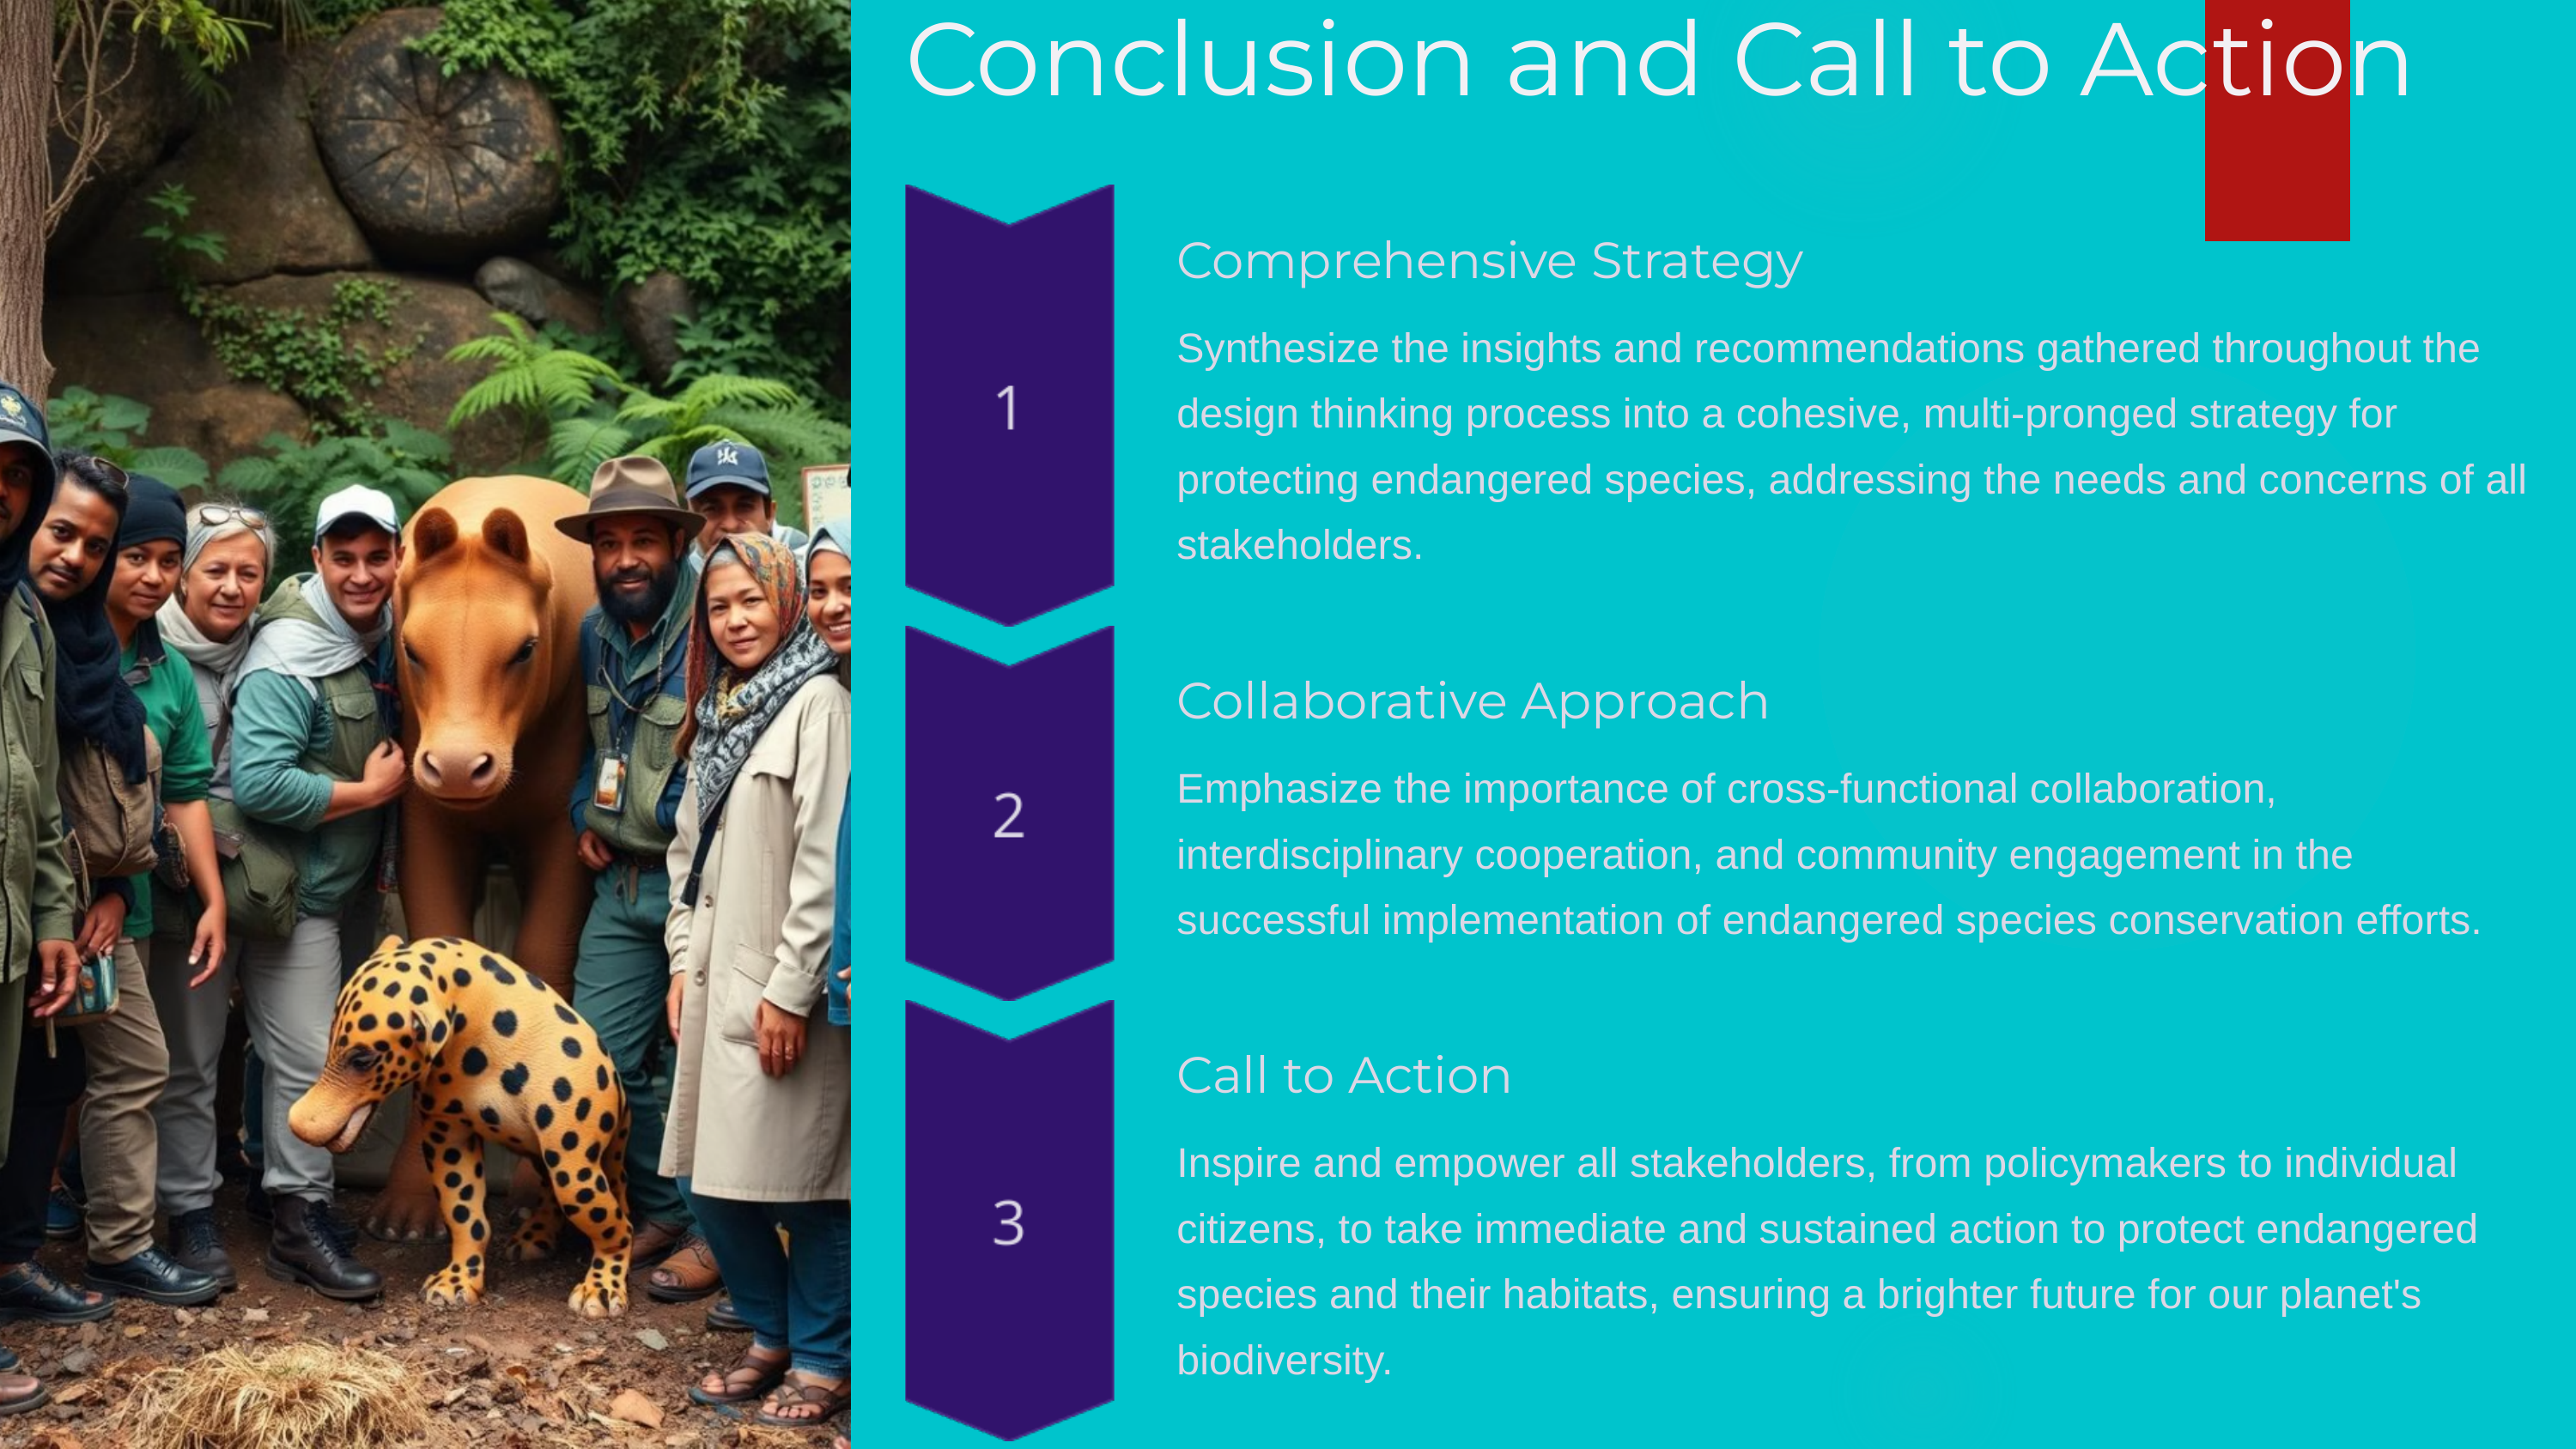

Conclusion and Call to Action

Comprehensive Strategy
Synthesize the insights and recommendations gathered throughout the design thinking process into a cohesive, multi-pronged strategy for protecting endangered species, addressing the needs and concerns of all stakeholders.

Collaborative Approach
Emphasize the importance of cross-functional collaboration, interdisciplinary cooperation, and community engagement in the successful implementation of endangered species conservation efforts.

Call to Action
Inspire and empower all stakeholders, from policymakers to individual citizens, to take immediate and sustained action to protect endangered species and their habitats, ensuring a brighter future for our planet's biodiversity.